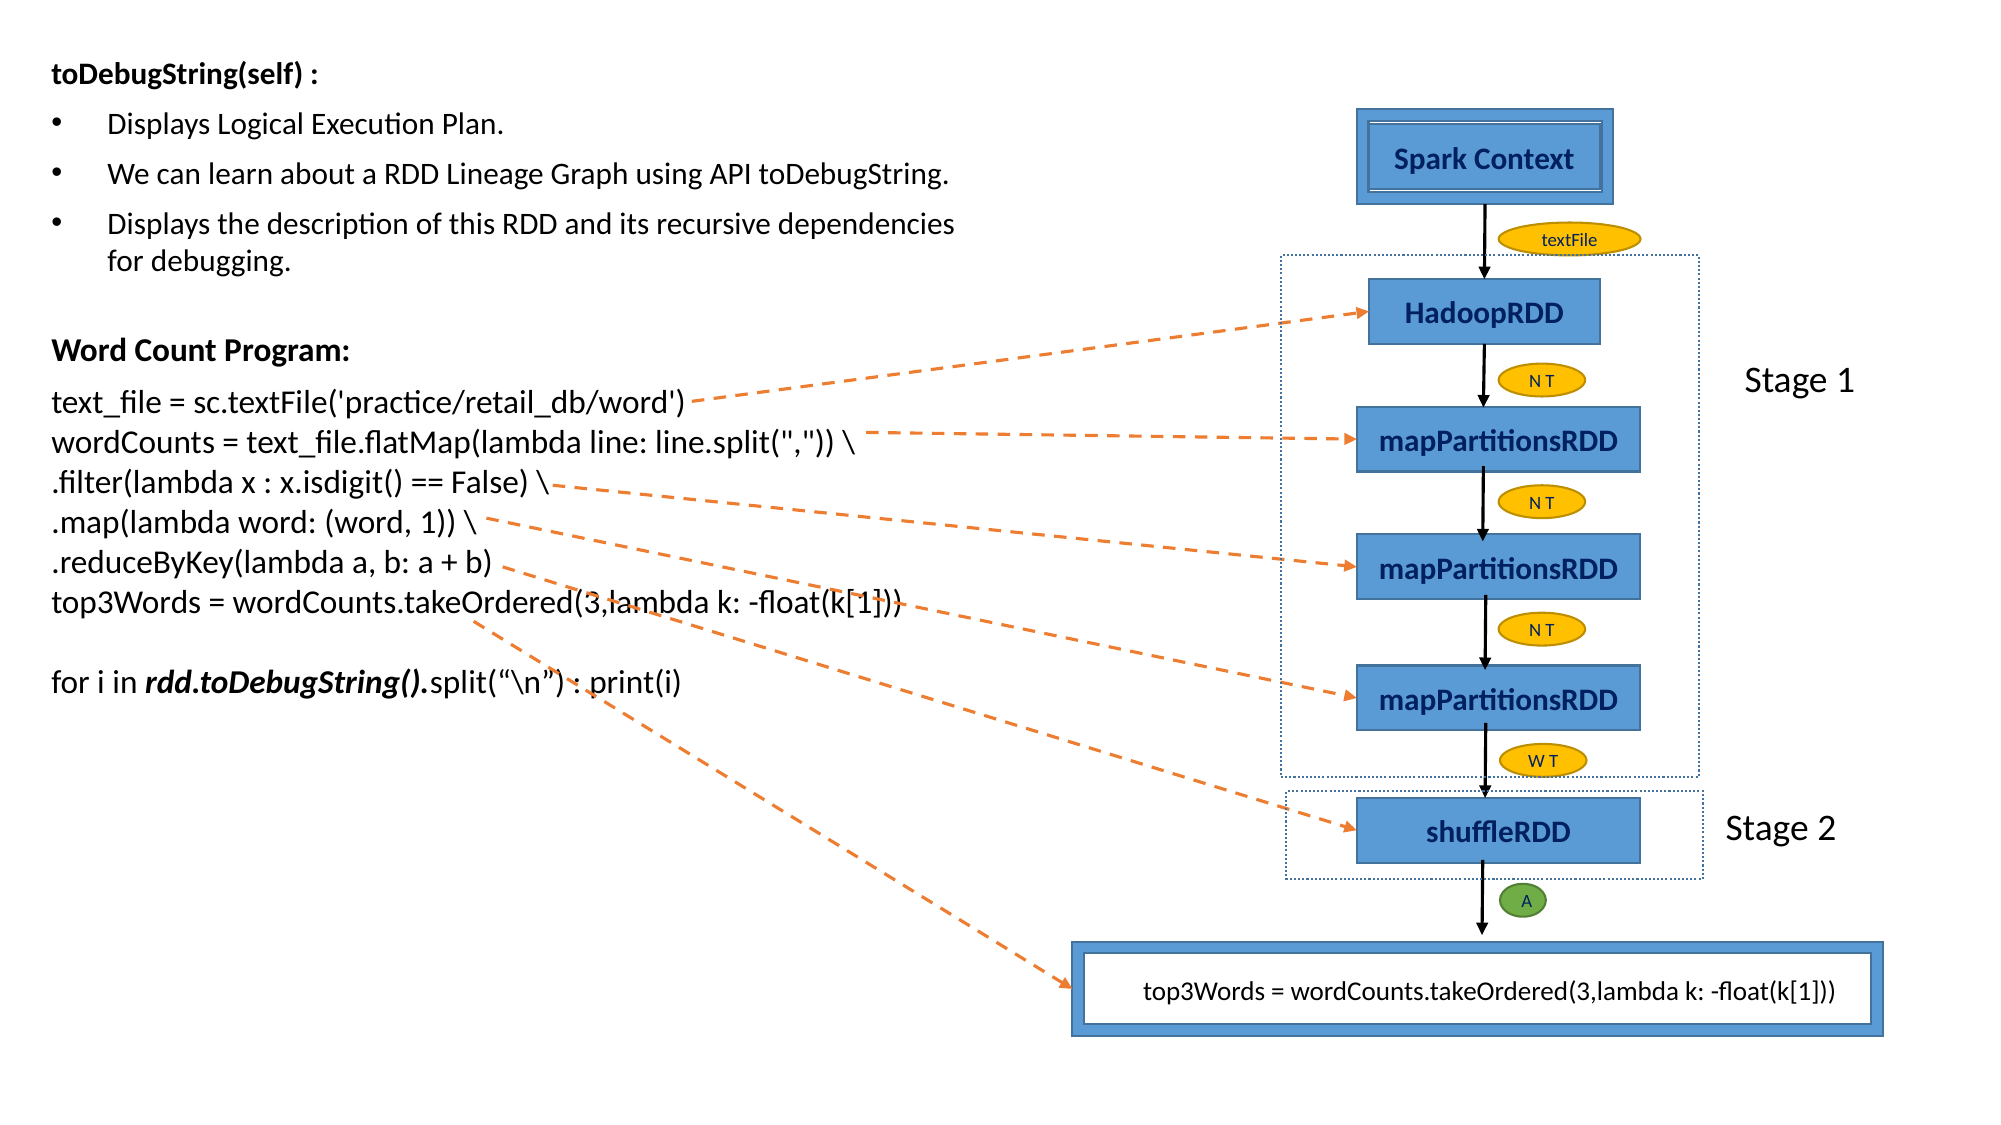

toDebugString(self) :
Displays Logical Execution Plan.
We can learn about a RDD Lineage Graph using API toDebugString.
Displays the description of this RDD and its recursive dependencies for debugging.

Word Count Program:
text_file = sc.textFile('practice/retail_db/word')
wordCounts = text_file.flatMap(lambda line: line.split(",")) \
.filter(lambda x : x.isdigit() == False) \
.map(lambda word: (word, 1)) \
.reduceByKey(lambda a, b: a + b)
top3Words = wordCounts.takeOrdered(3,lambda k: -float(k[1]))

for i in rdd.toDebugString().split(“\n”) : print(i)

Spark Context
textFile

HadoopRDD
Stage 1
N T
mapPartitionsRDD
N T
mapPartitionsRDD
N T
mapPartitionsRDD
W T

Stage 2
shuffleRDD
A

top3Words = wordCounts.takeOrdered(3,lambda k: -float(k[1]))